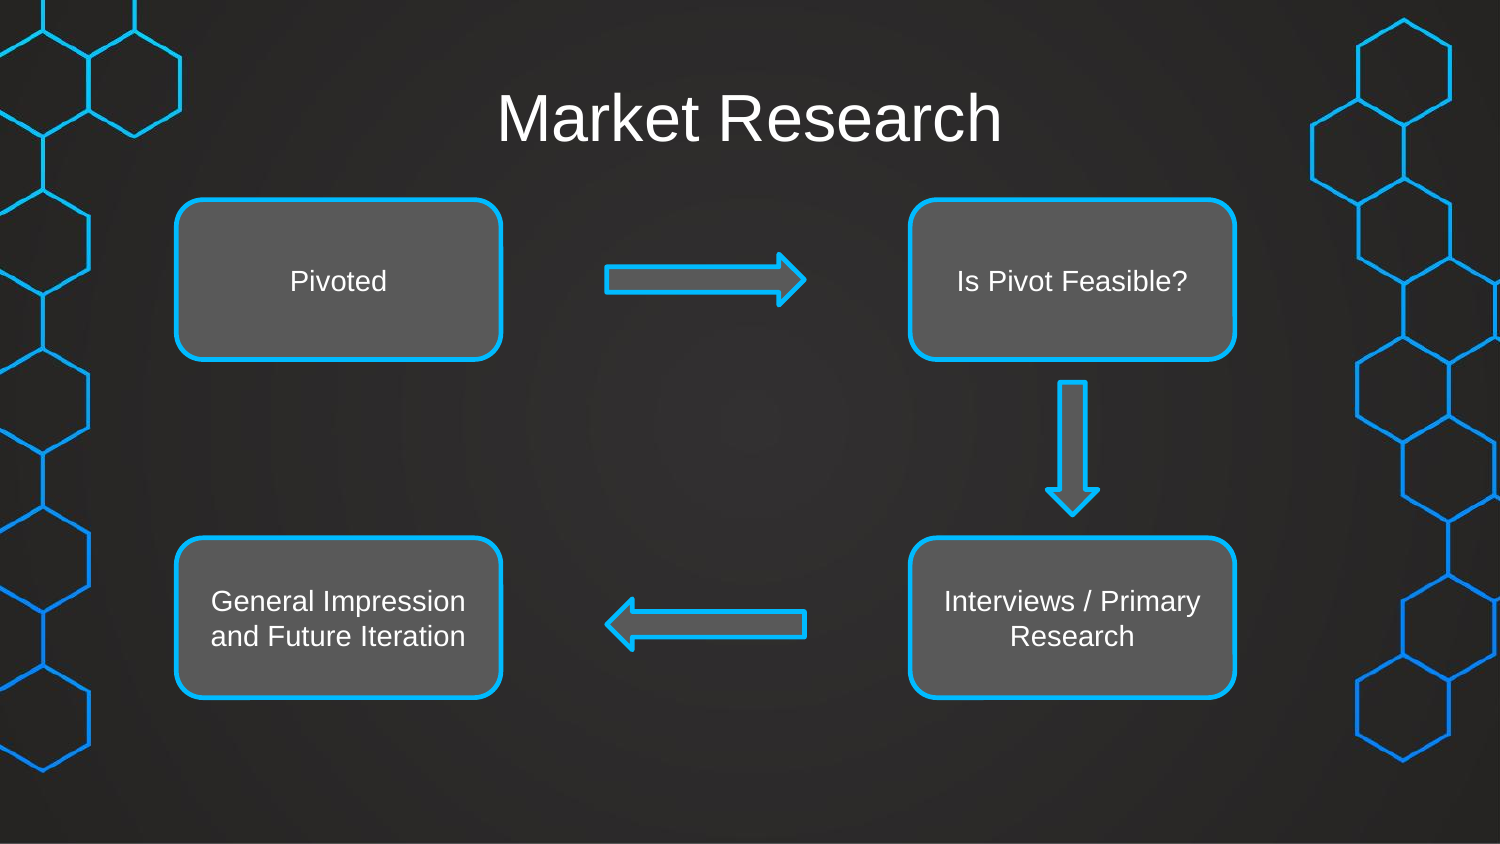

# Market Research
Pivoted
Is Pivot Feasible?

General Impression and Future Iteration
Interviews / Primary Research